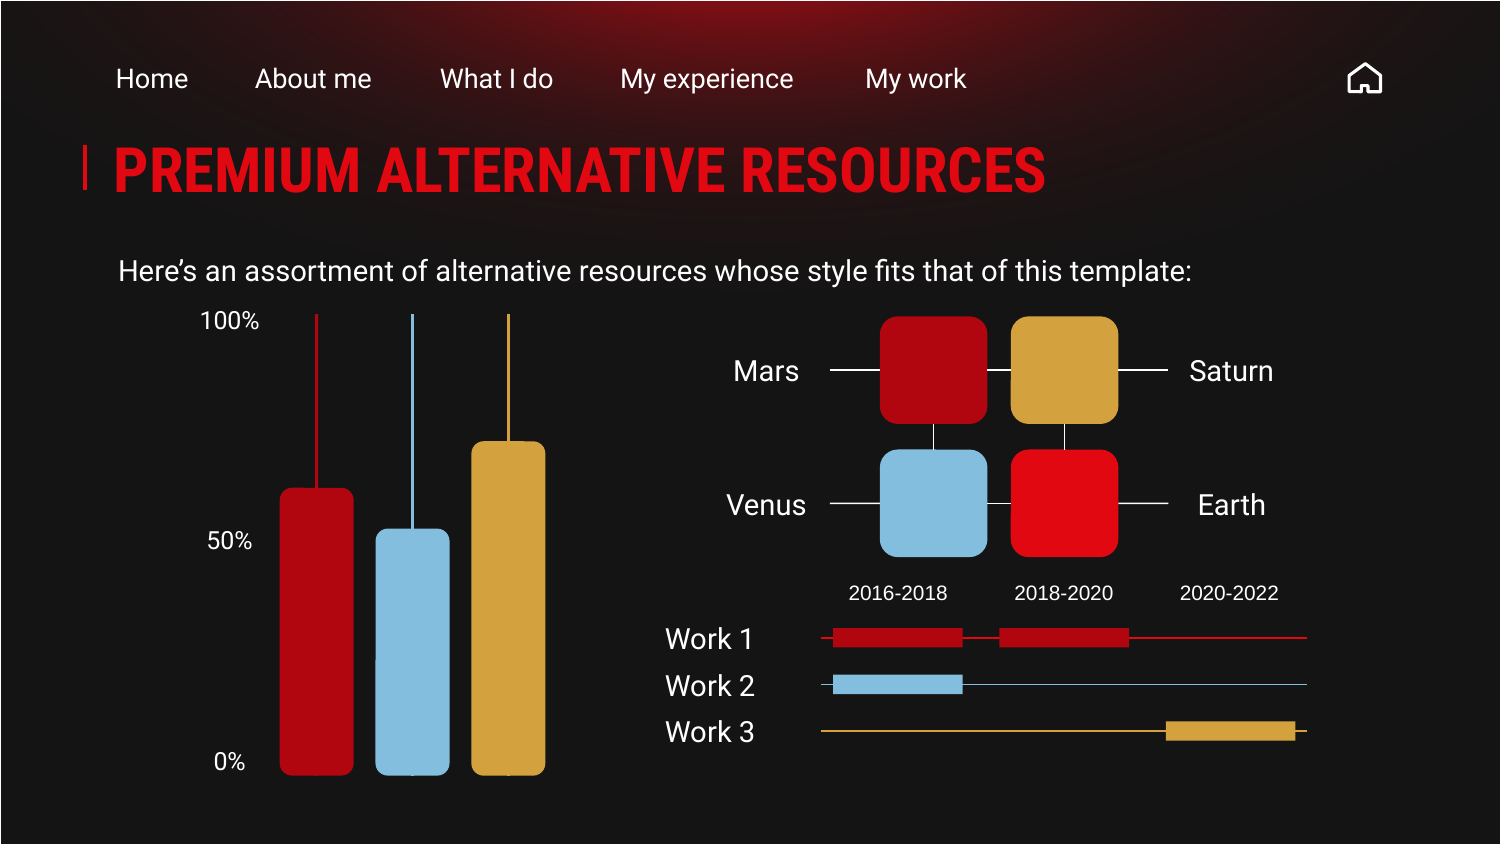

Home
About me
What I do
My experience
My work

# PREMIUM ALTERNATIVE RESOURCES
Here’s an assortment of alternative resources whose style fits that of this template:
100%
50%
0%

Saturn
Mars

Venus
Earth

2016-2018
2018-2020
2020-2022
Work 1

Work 2

Work 3